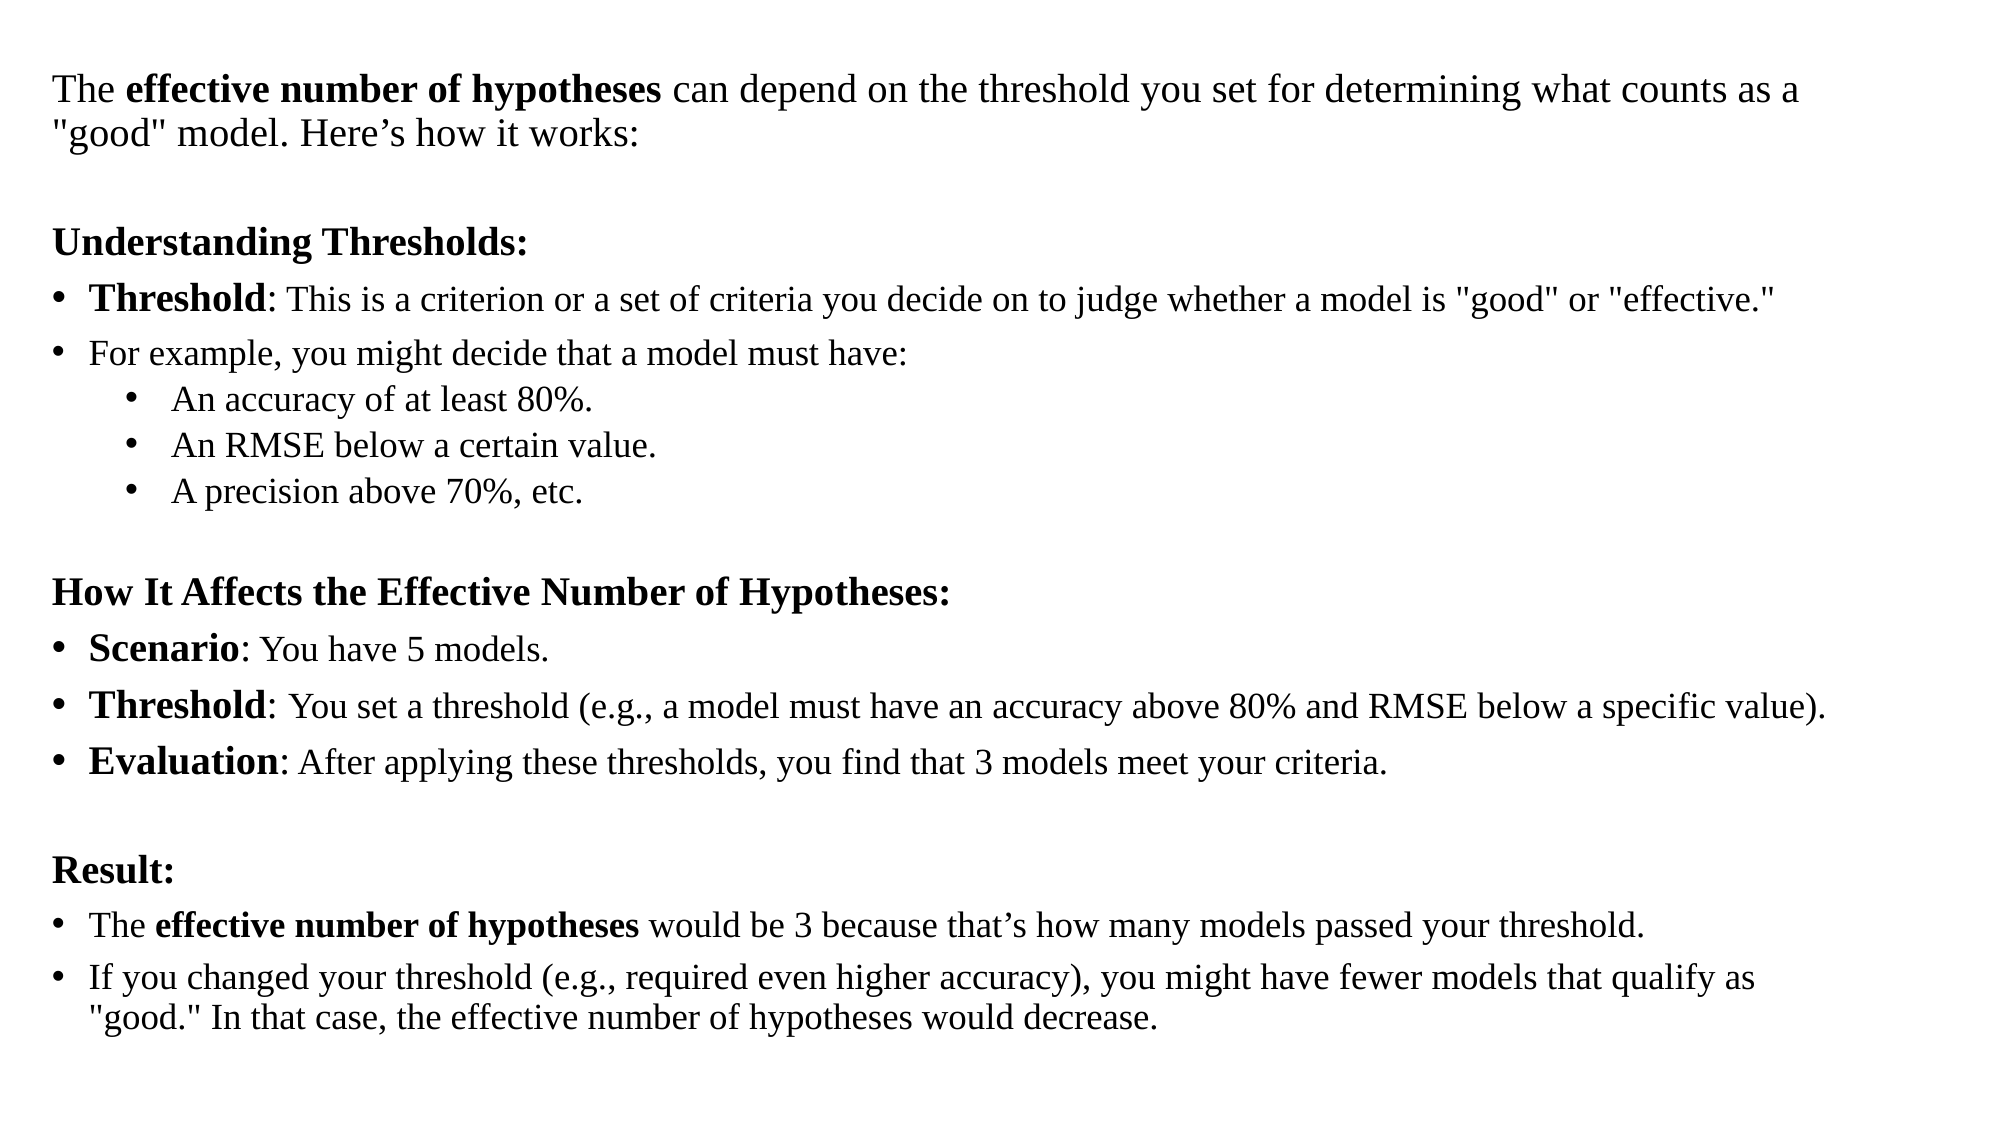

The effective number of hypotheses can depend on the threshold you set for determining what counts as a "good" model. Here’s how it works:

Understanding Thresholds:
Threshold: This is a criterion or a set of criteria you decide on to judge whether a model is "good" or "effective."
For example, you might decide that a model must have:
An accuracy of at least 80%.
An RMSE below a certain value.
A precision above 70%, etc.

How It Affects the Effective Number of Hypotheses:
Scenario: You have 5 models.
Threshold: You set a threshold (e.g., a model must have an accuracy above 80% and RMSE below a specific value).
Evaluation: After applying these thresholds, you find that 3 models meet your criteria.

Result:
The effective number of hypotheses would be 3 because that’s how many models passed your threshold.
If you changed your threshold (e.g., required even higher accuracy), you might have fewer models that qualify as "good." In that case, the effective number of hypotheses would decrease.

#